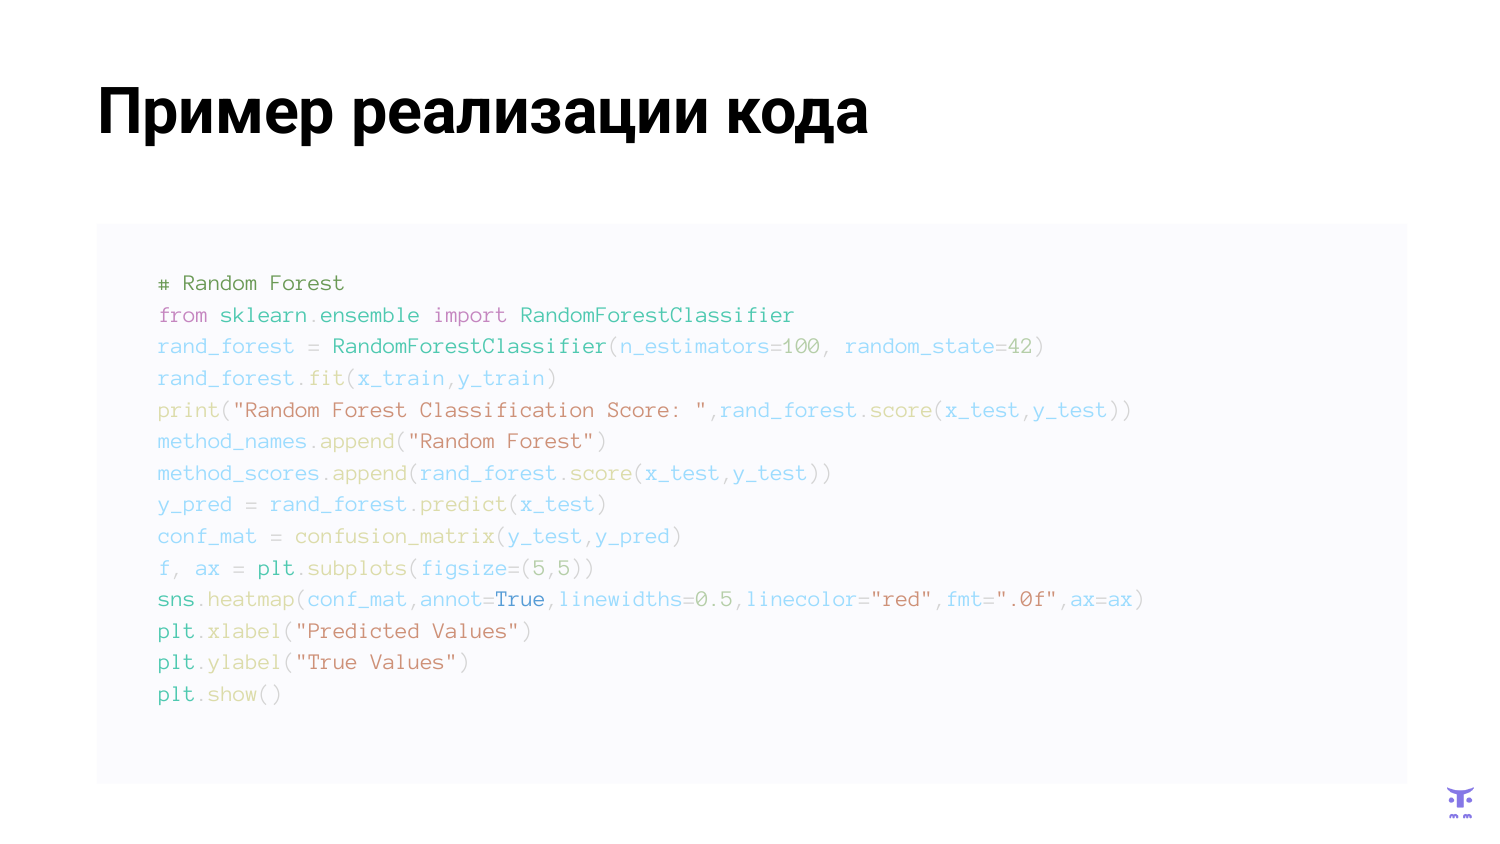

# Пример реализации кода
# Random Forest
from sklearn.ensemble import RandomForestClassifier
rand_forest = RandomForestClassifier(n_estimators=100, random_state=42)
rand_forest.fit(x_train,y_train)
print("Random Forest Classification Score: ",rand_forest.score(x_test,y_test))
method_names.append("Random Forest")
method_scores.append(rand_forest.score(x_test,y_test))
y_pred = rand_forest.predict(x_test)
conf_mat = confusion_matrix(y_test,y_pred)
f, ax = plt.subplots(figsize=(5,5))
sns.heatmap(conf_mat,annot=True,linewidths=0.5,linecolor="red",fmt=".0f",ax=ax)
plt.xlabel("Predicted Values")
plt.ylabel("True Values")
plt.show()